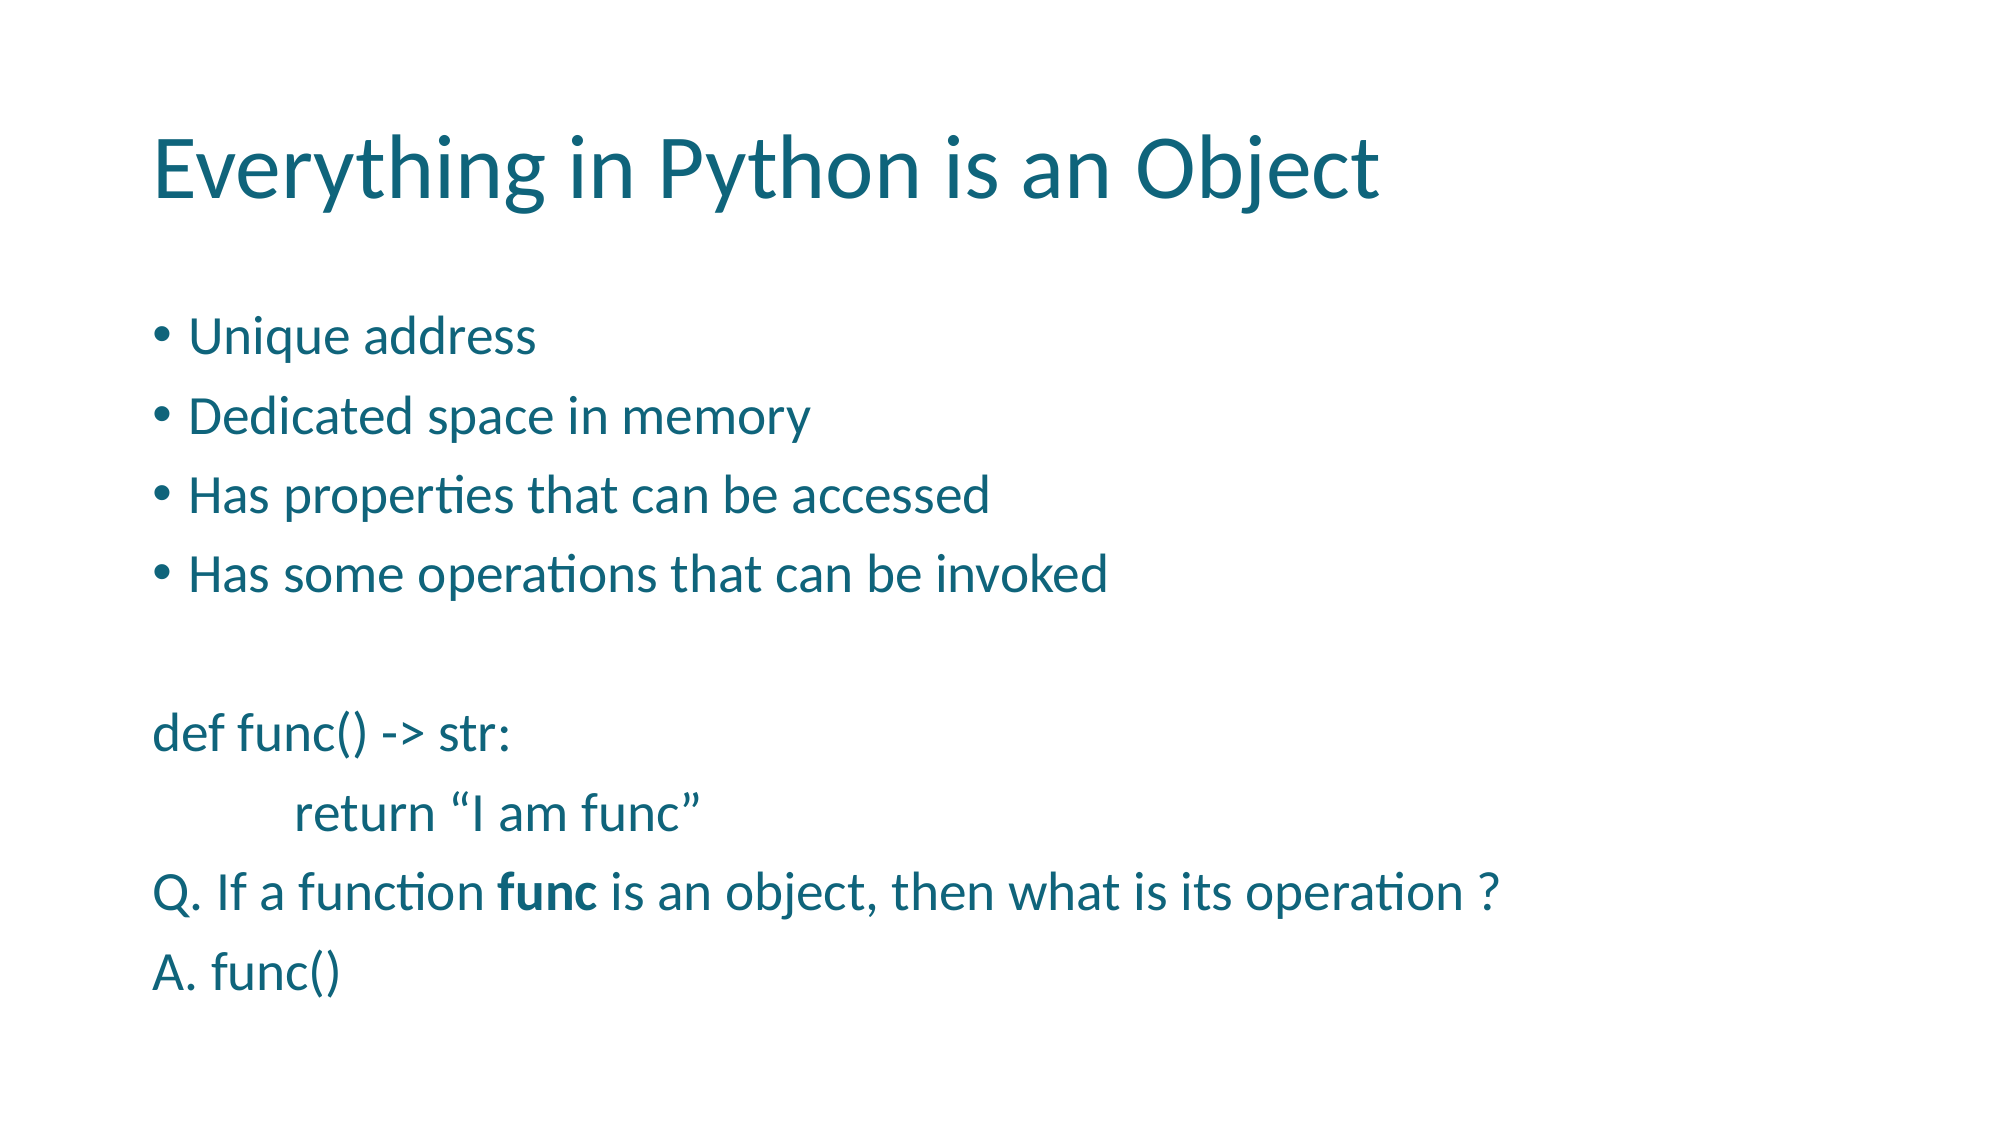

# Everything in Python is an Object
Unique address
Dedicated space in memory
Has properties that can be accessed
Has some operations that can be invoked

def func() -> str:
	return “I am func”
Q. If a function func is an object, then what is its operation ?
A. func()